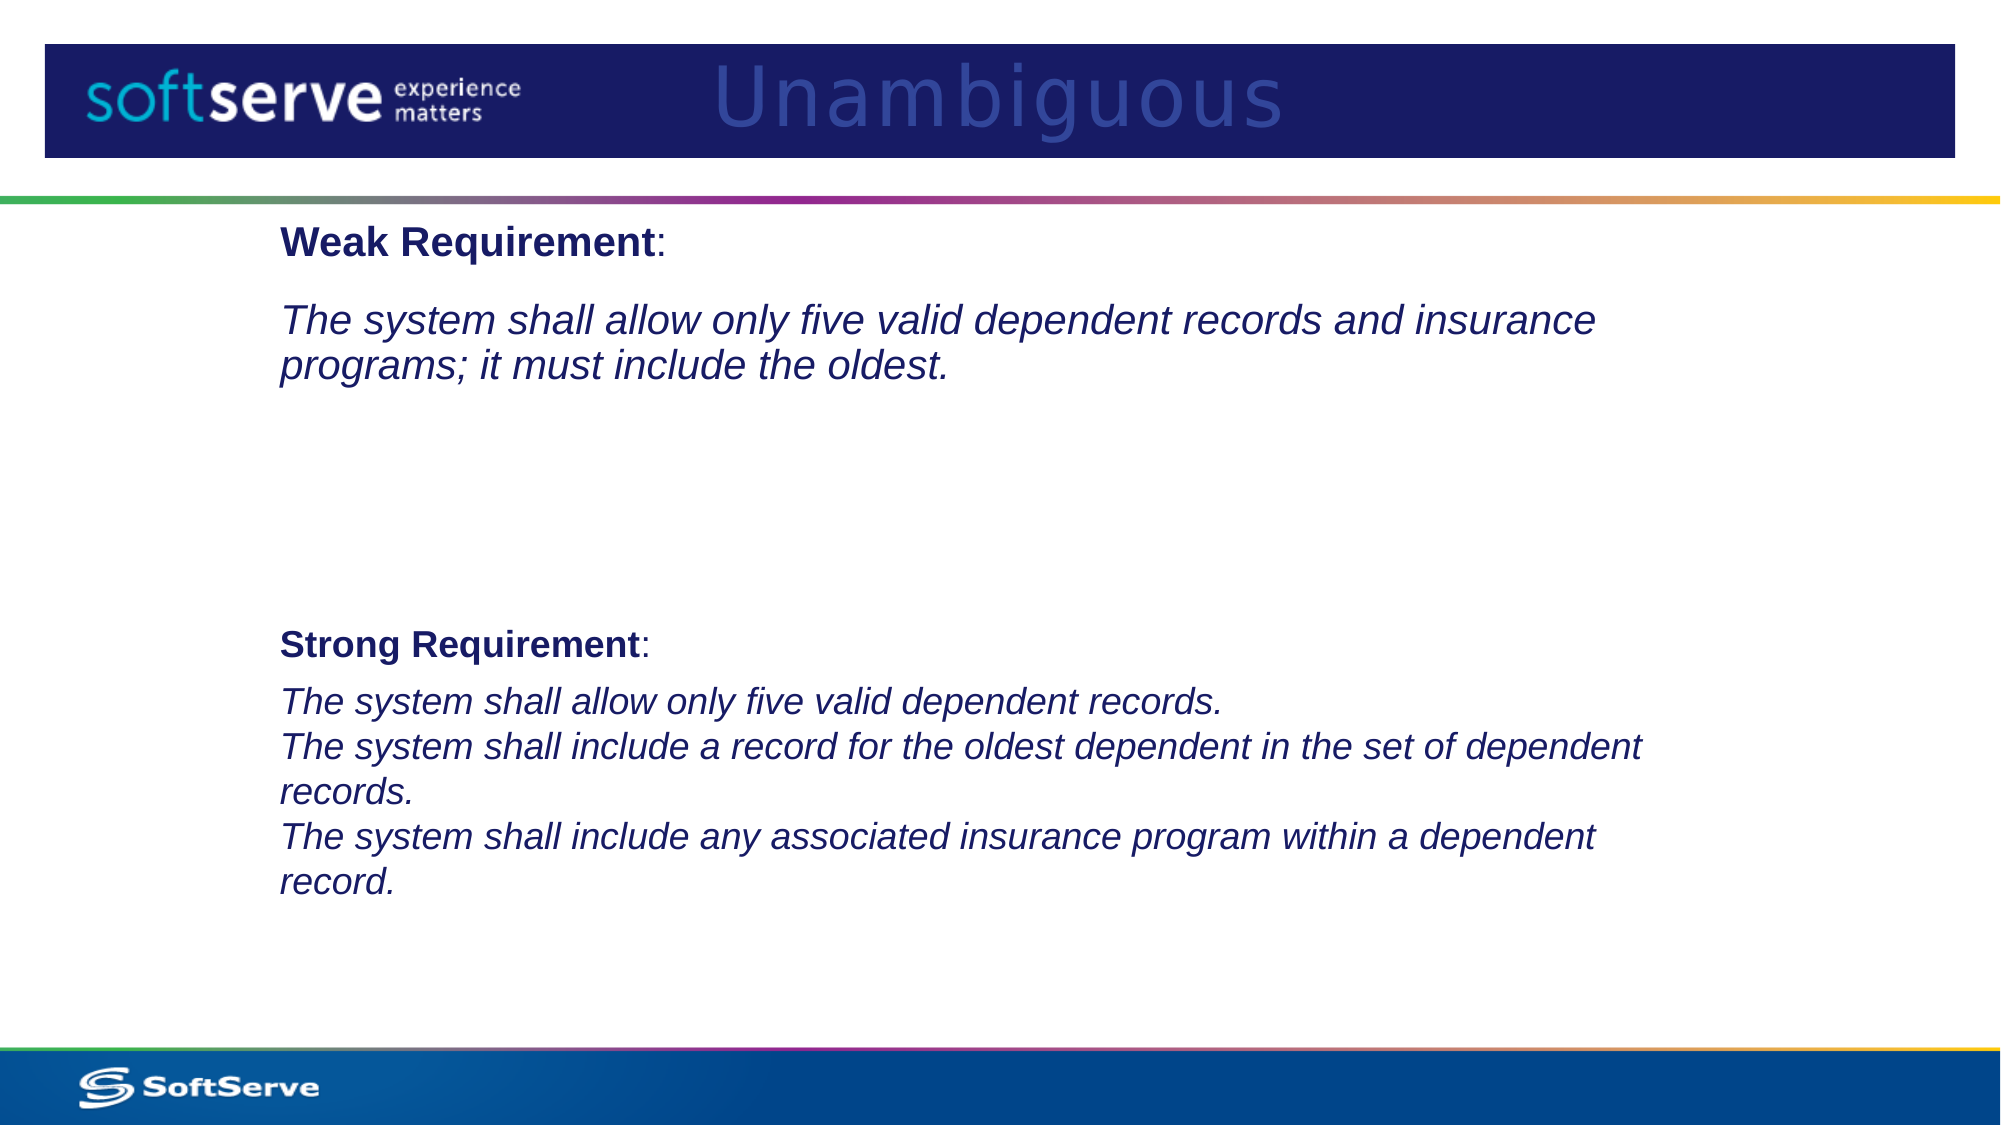

# Unambiguous
Weak Requirement:
The system shall allow only five valid dependent records and insurance programs; it must include the oldest.

Strong Requirement:
The system shall allow only five valid dependent records.
The system shall include a record for the oldest dependent in the set of dependent records.
The system shall include any associated insurance program within a dependent record.